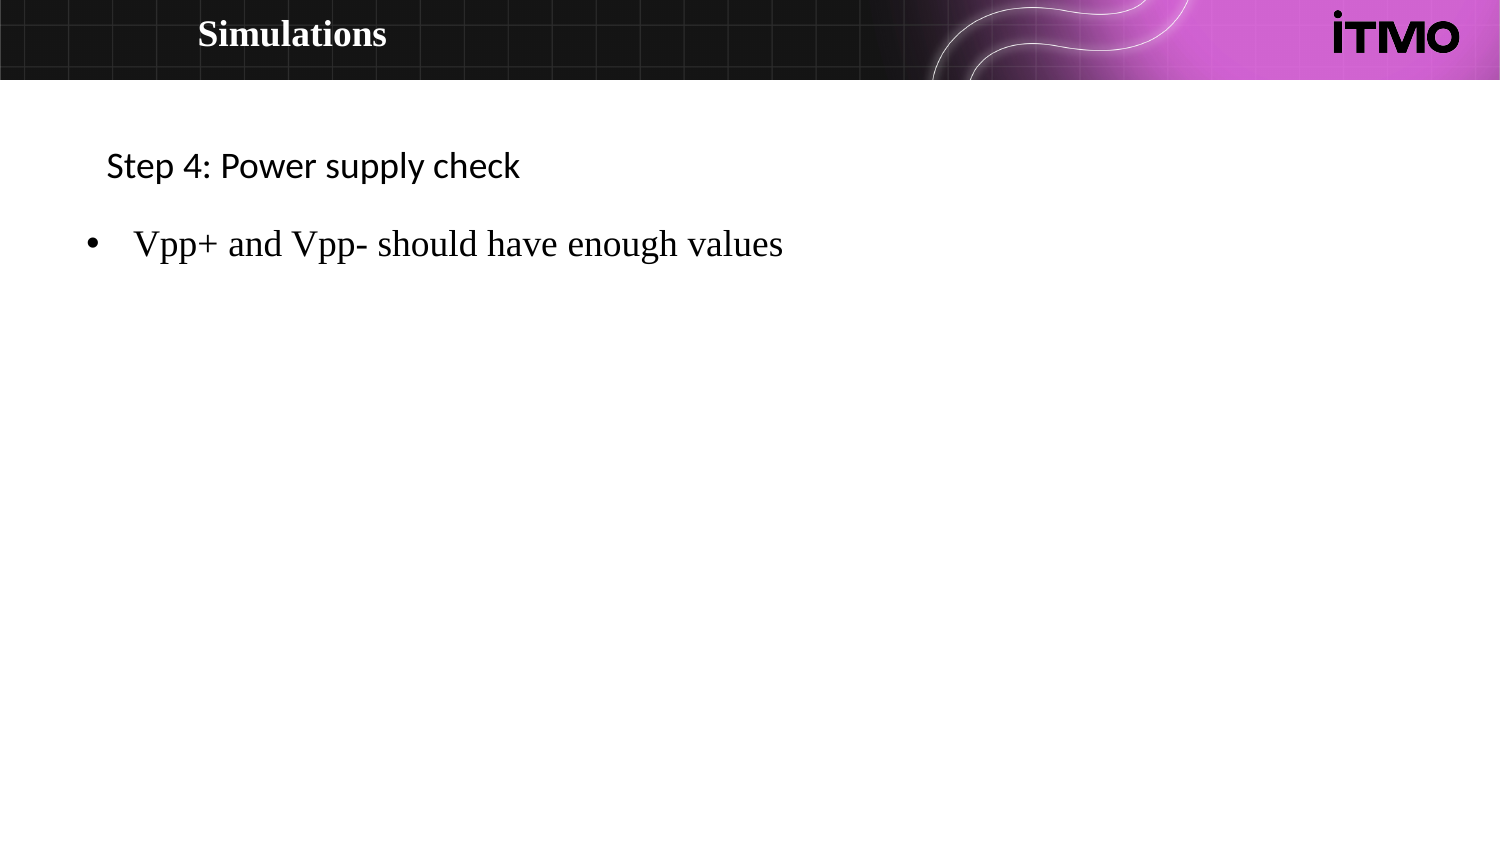

# Simulations
Step 4: Power supply check
Vpp+ and Vpp- should have enough values